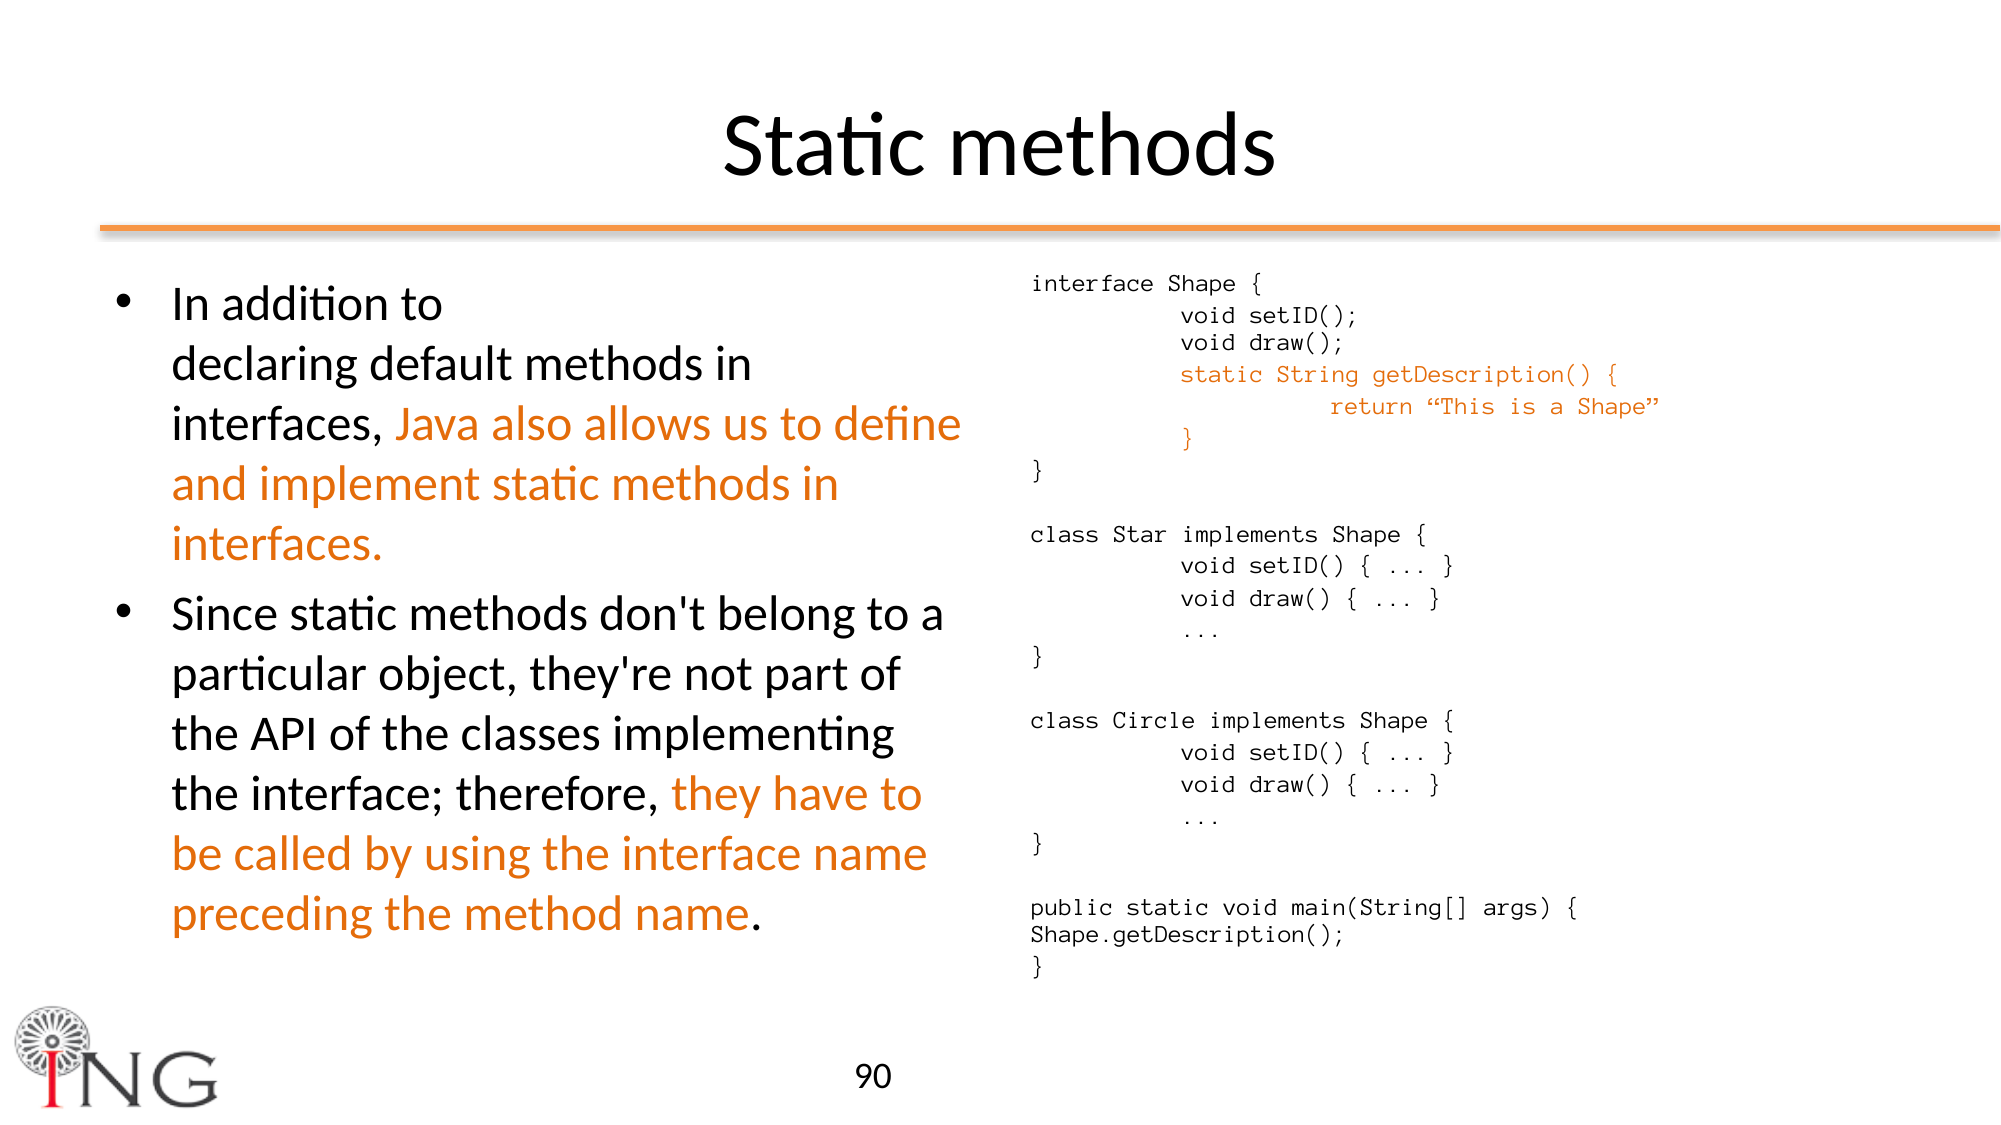

# Static methods
In addition to declaring default methods in interfaces, Java also allows us to define and implement static methods in interfaces.
Since static methods don't belong to a particular object, they're not part of the API of the classes implementing the interface; therefore, they have to be called by using the interface name preceding the method name.
interface Shape {
	void setID();
	void draw();
	static String getDescription() {
		return “This is a Shape”
	}
}

class Star implements Shape {
	void setID() { ... }
	void draw() { ... }
	...
}

class Circle implements Shape {
	void setID() { ... }
	void draw() { ... }
	...
}

public static void main(String[] args) {	Shape.getDescription();
}

90